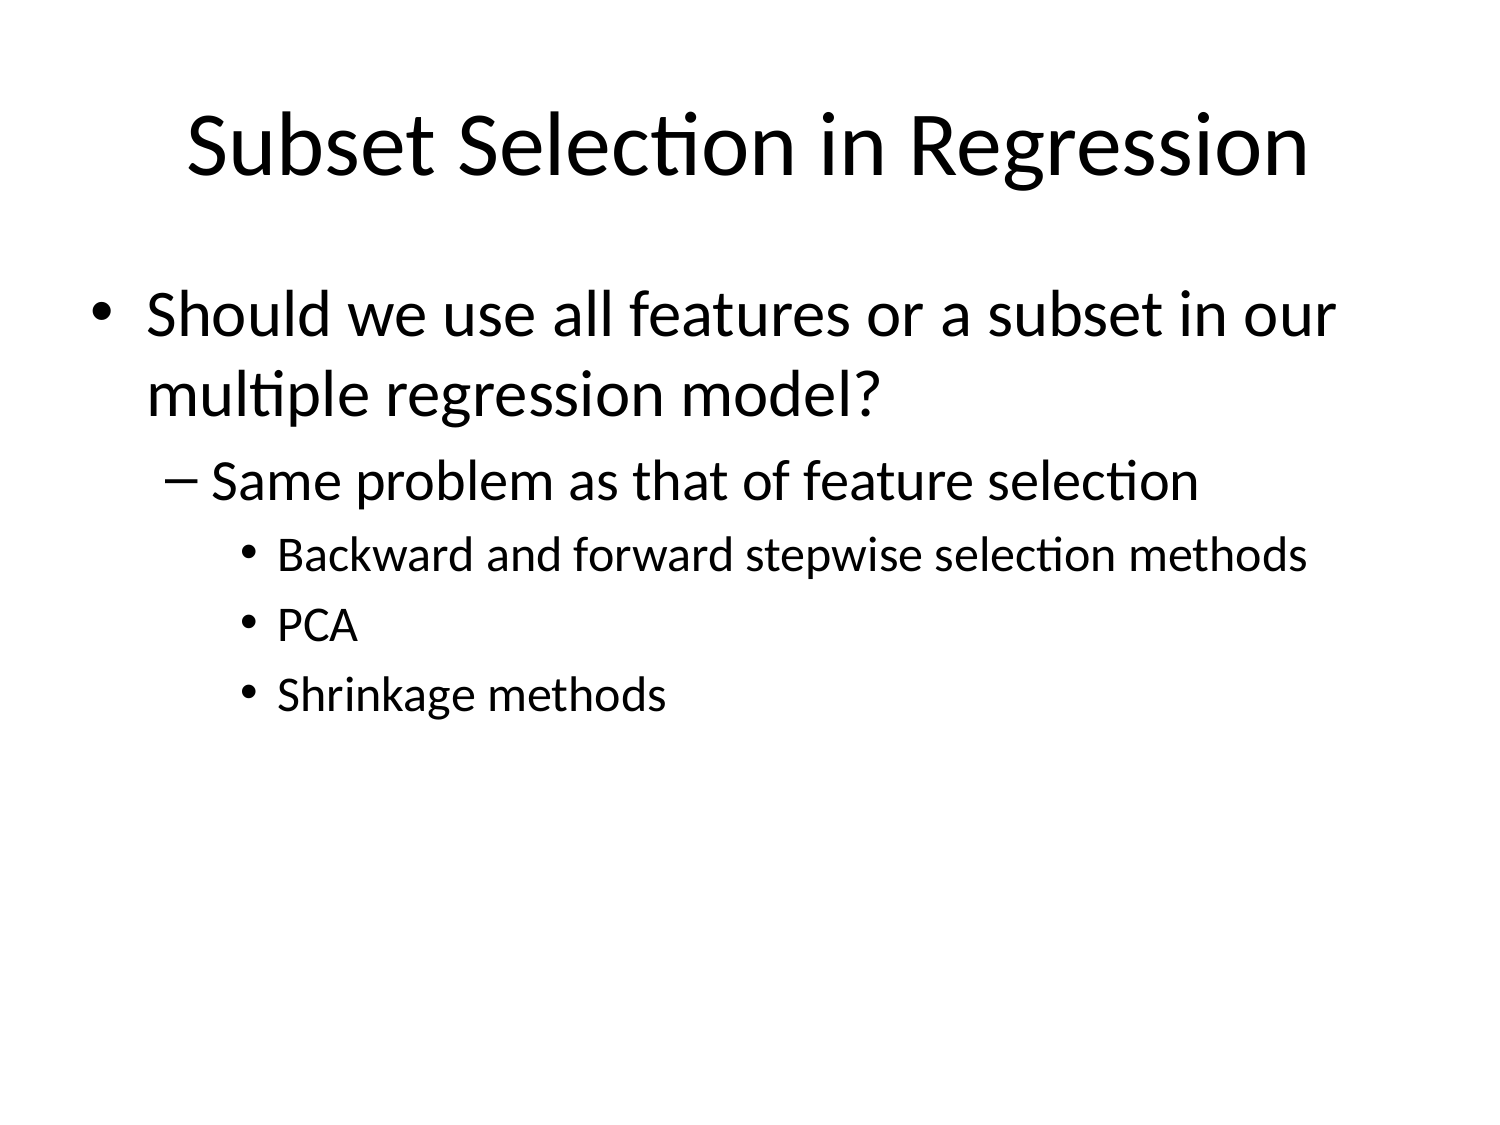

# Subset Selection in Regression
Should we use all features or a subset in our multiple regression model?
Same problem as that of feature selection
Backward and forward stepwise selection methods
PCA
Shrinkage methods